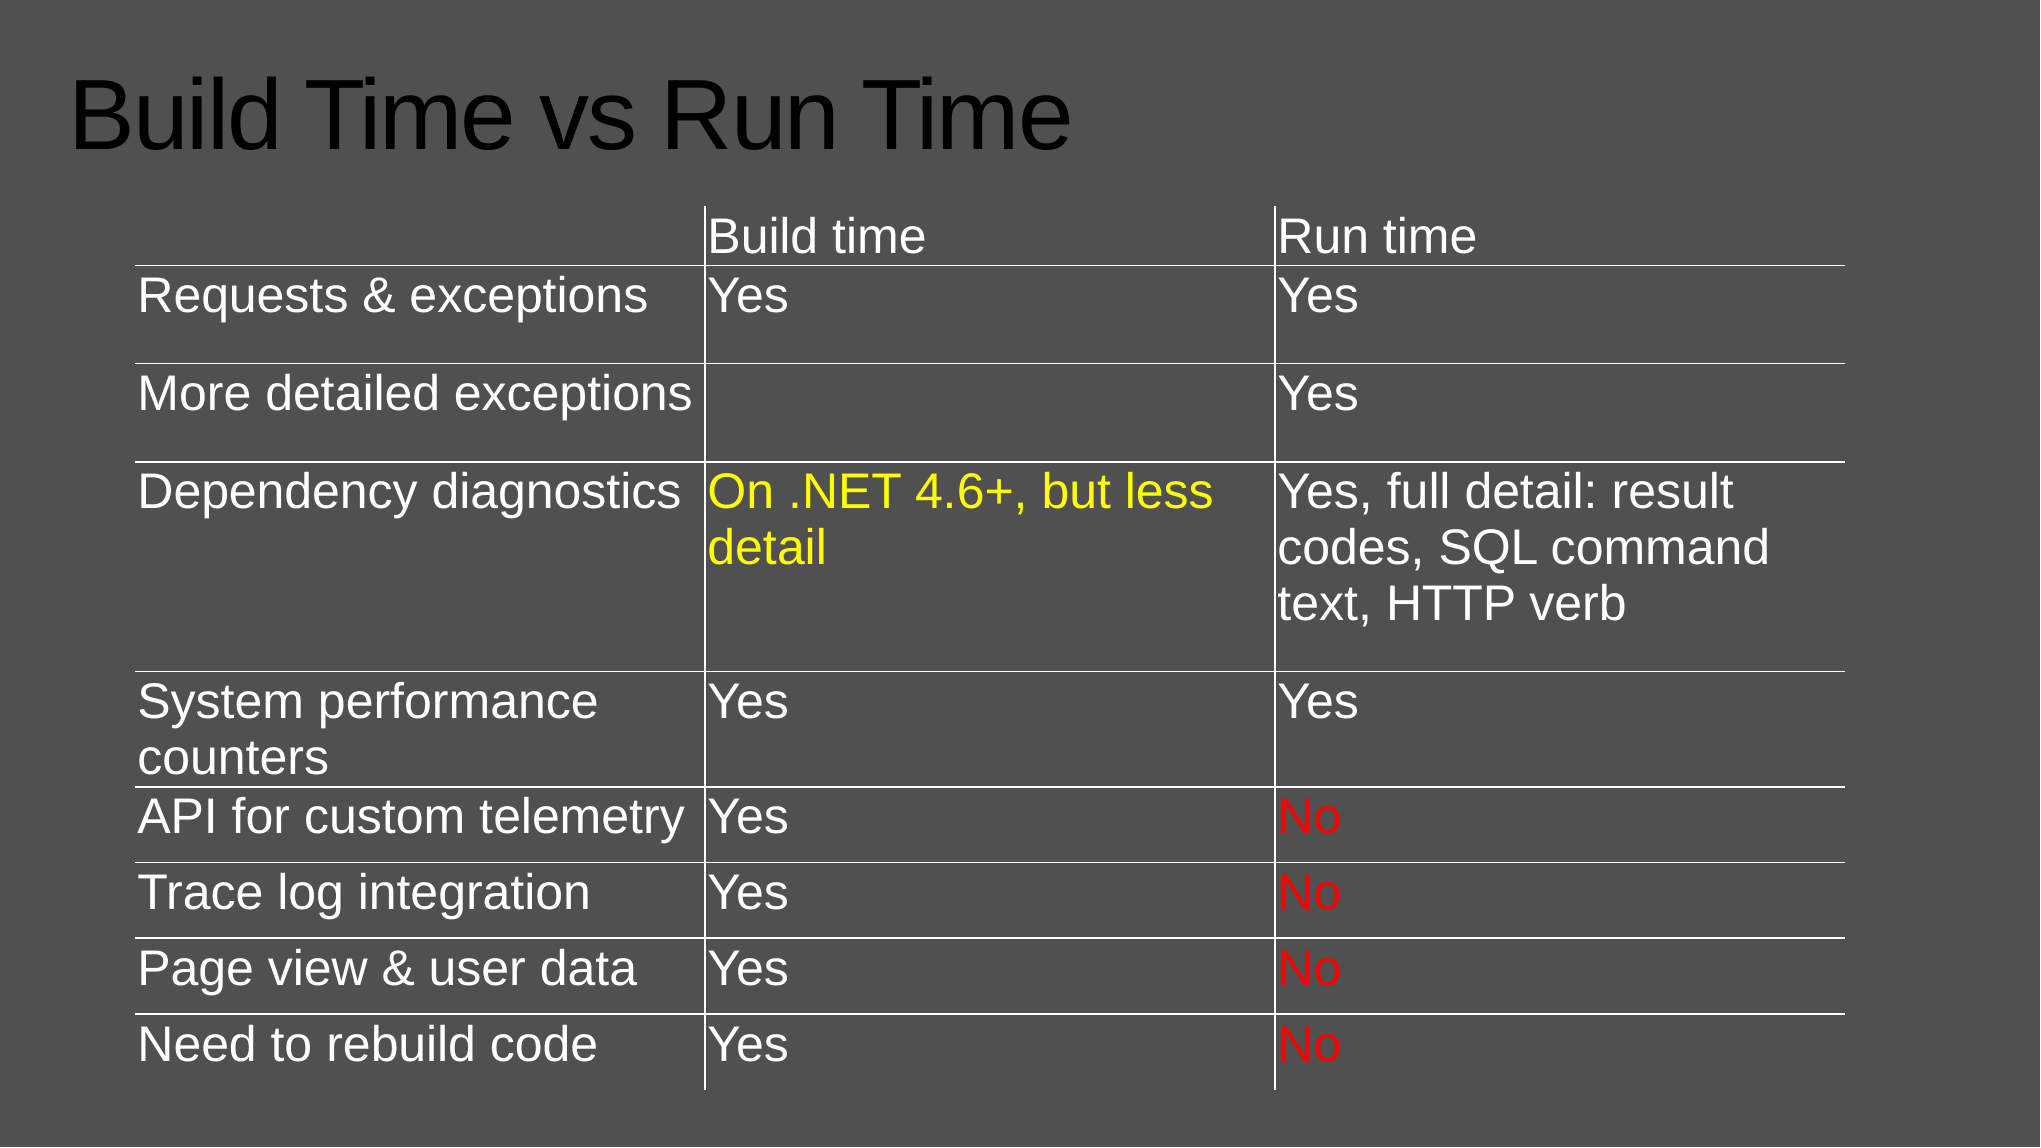

# Build Time vs Run Time
|  | Build time | Run time |
| --- | --- | --- |
| Requests & exceptions | Yes | Yes |
| More detailed exceptions |  | Yes |
| Dependency diagnostics | On .NET 4.6+, but less detail | Yes, full detail: result codes, SQL command text, HTTP verb |
| System performance counters | Yes | Yes |
| API for custom telemetry | Yes | No |
| Trace log integration | Yes | No |
| Page view & user data | Yes | No |
| Need to rebuild code | Yes | No |